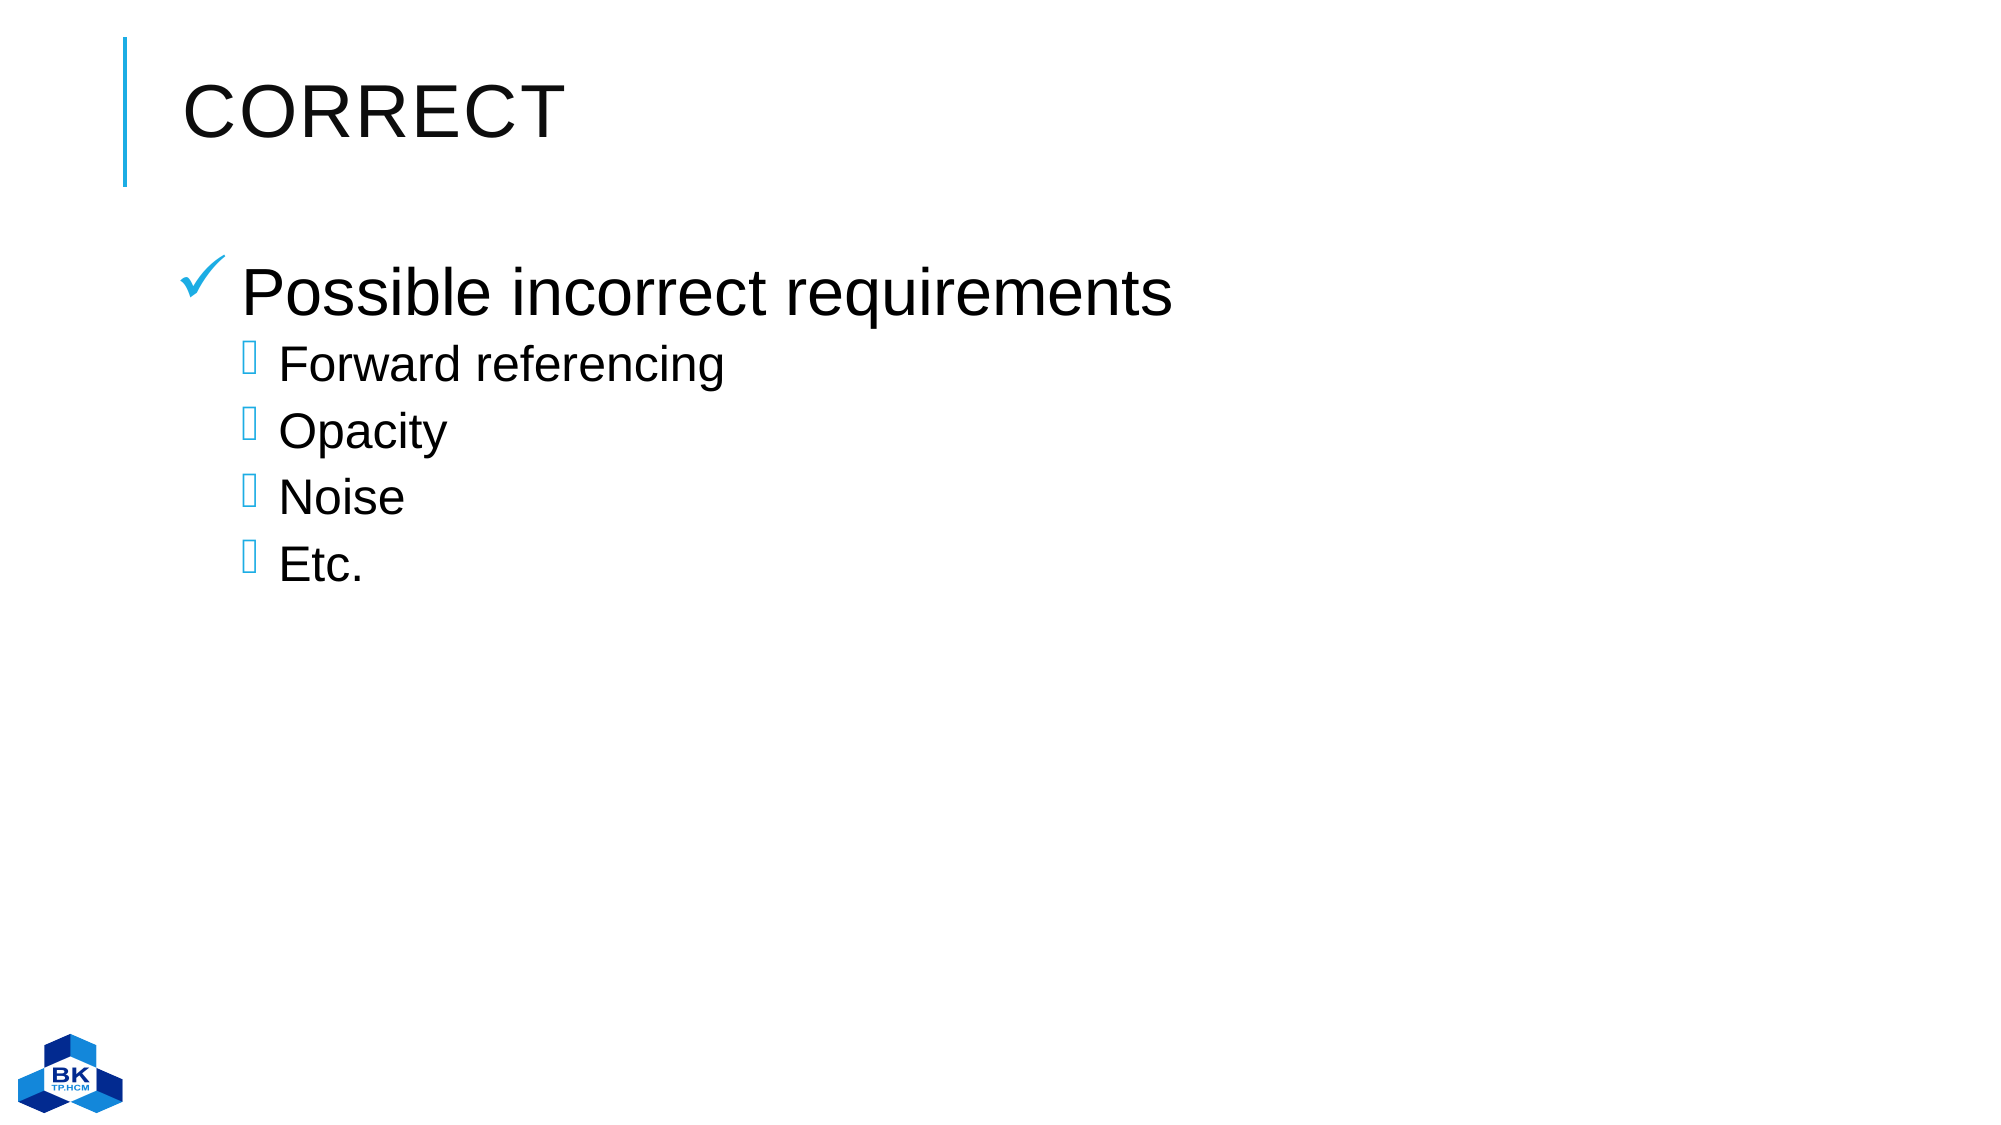

# Correct
Possible incorrect requirements
Forward referencing
Opacity
Noise
Etc.